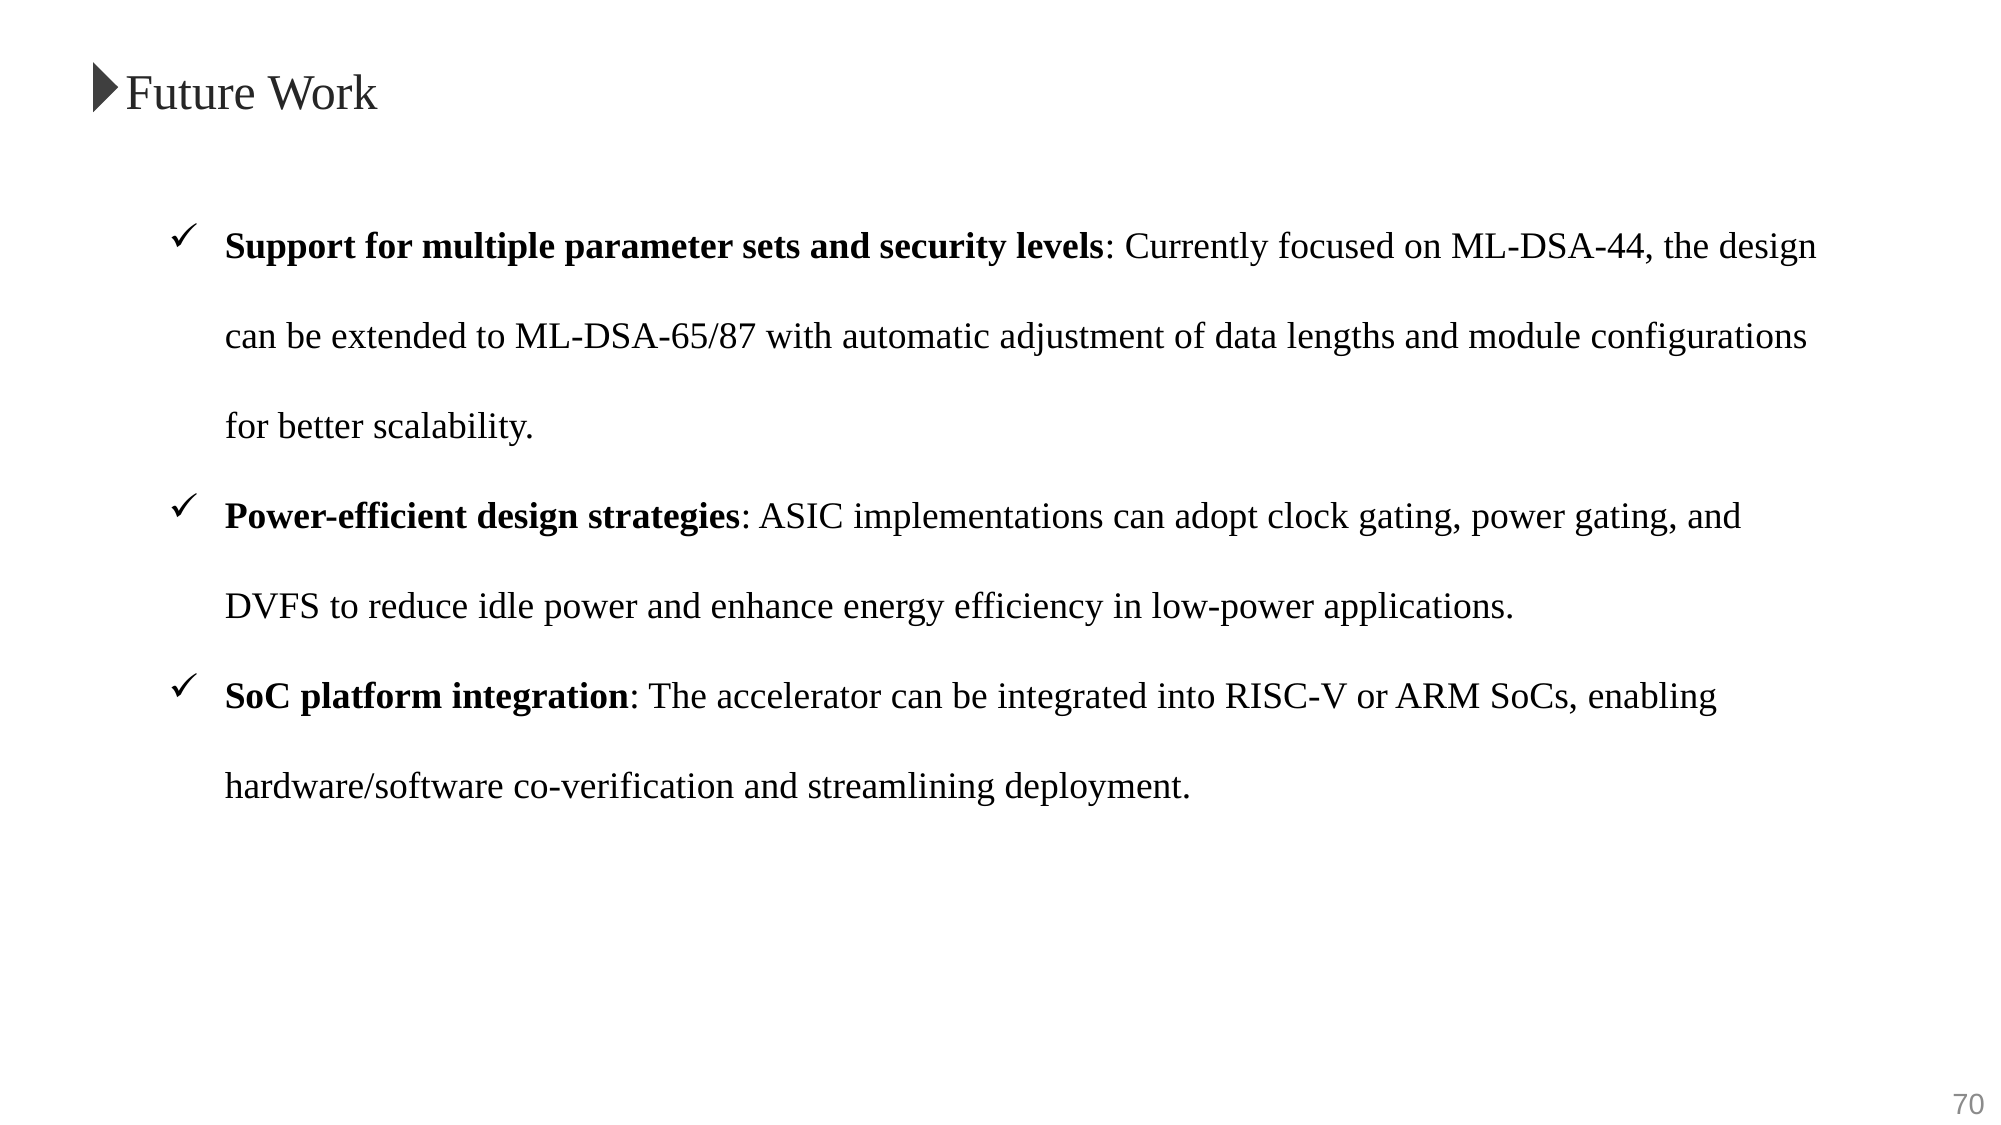

Future Work

Support for multiple parameter sets and security levels: Currently focused on ML-DSA-44, the design can be extended to ML-DSA-65/87 with automatic adjustment of data lengths and module configurations for better scalability.
Power-efficient design strategies: ASIC implementations can adopt clock gating, power gating, and DVFS to reduce idle power and enhance energy efficiency in low-power applications.
SoC platform integration: The accelerator can be integrated into RISC-V or ARM SoCs, enabling hardware/software co-verification and streamlining deployment.
70